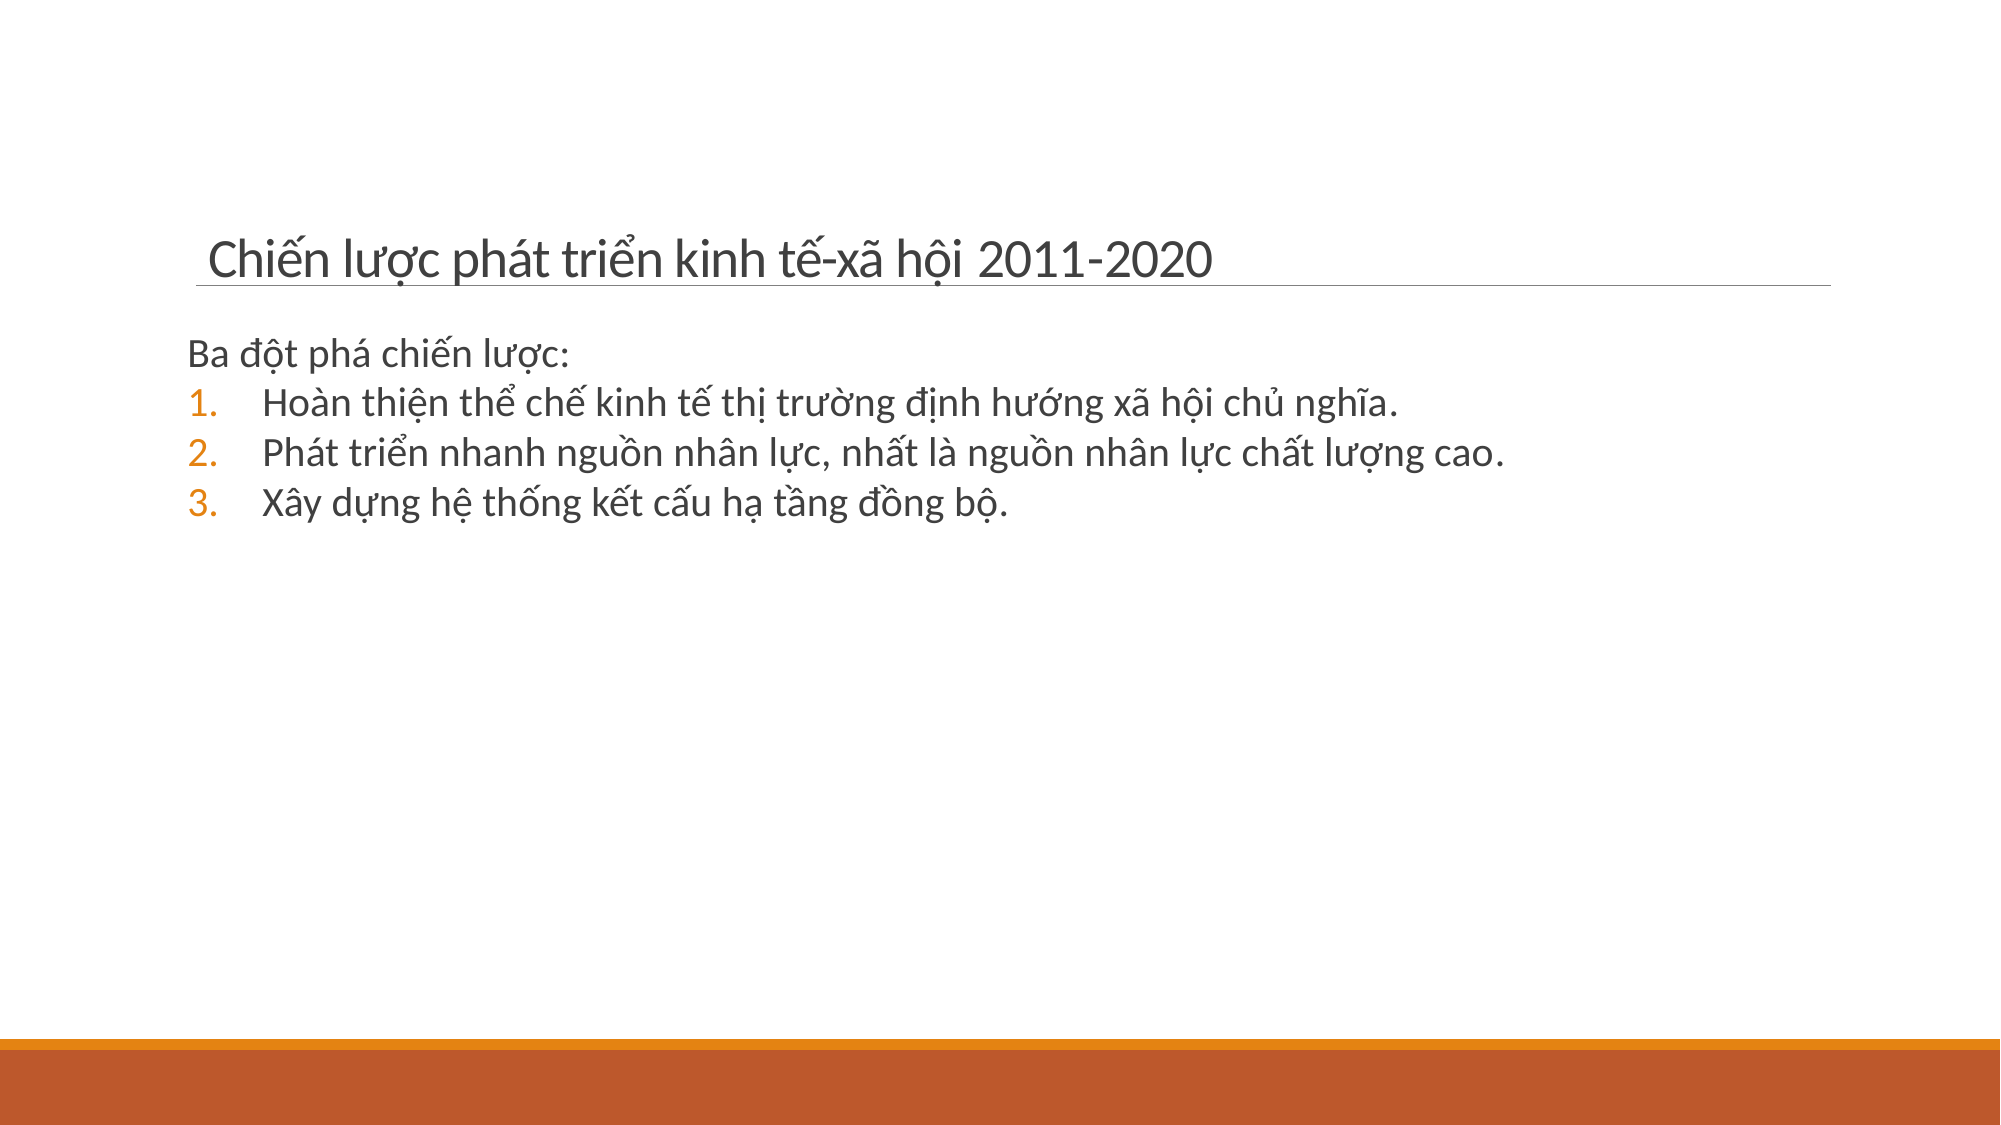

# Chiến lược phát triển kinh tế-xã hội 2011-2020
Ba đột phá chiến lược:
Hoàn thiện thể chế kinh tế thị trường định hướng xã hội chủ nghĩa.
Phát triển nhanh nguồn nhân lực, nhất là nguồn nhân lực chất lượng cao.
Xây dựng hệ thống kết cấu hạ tầng đồng bộ.

283